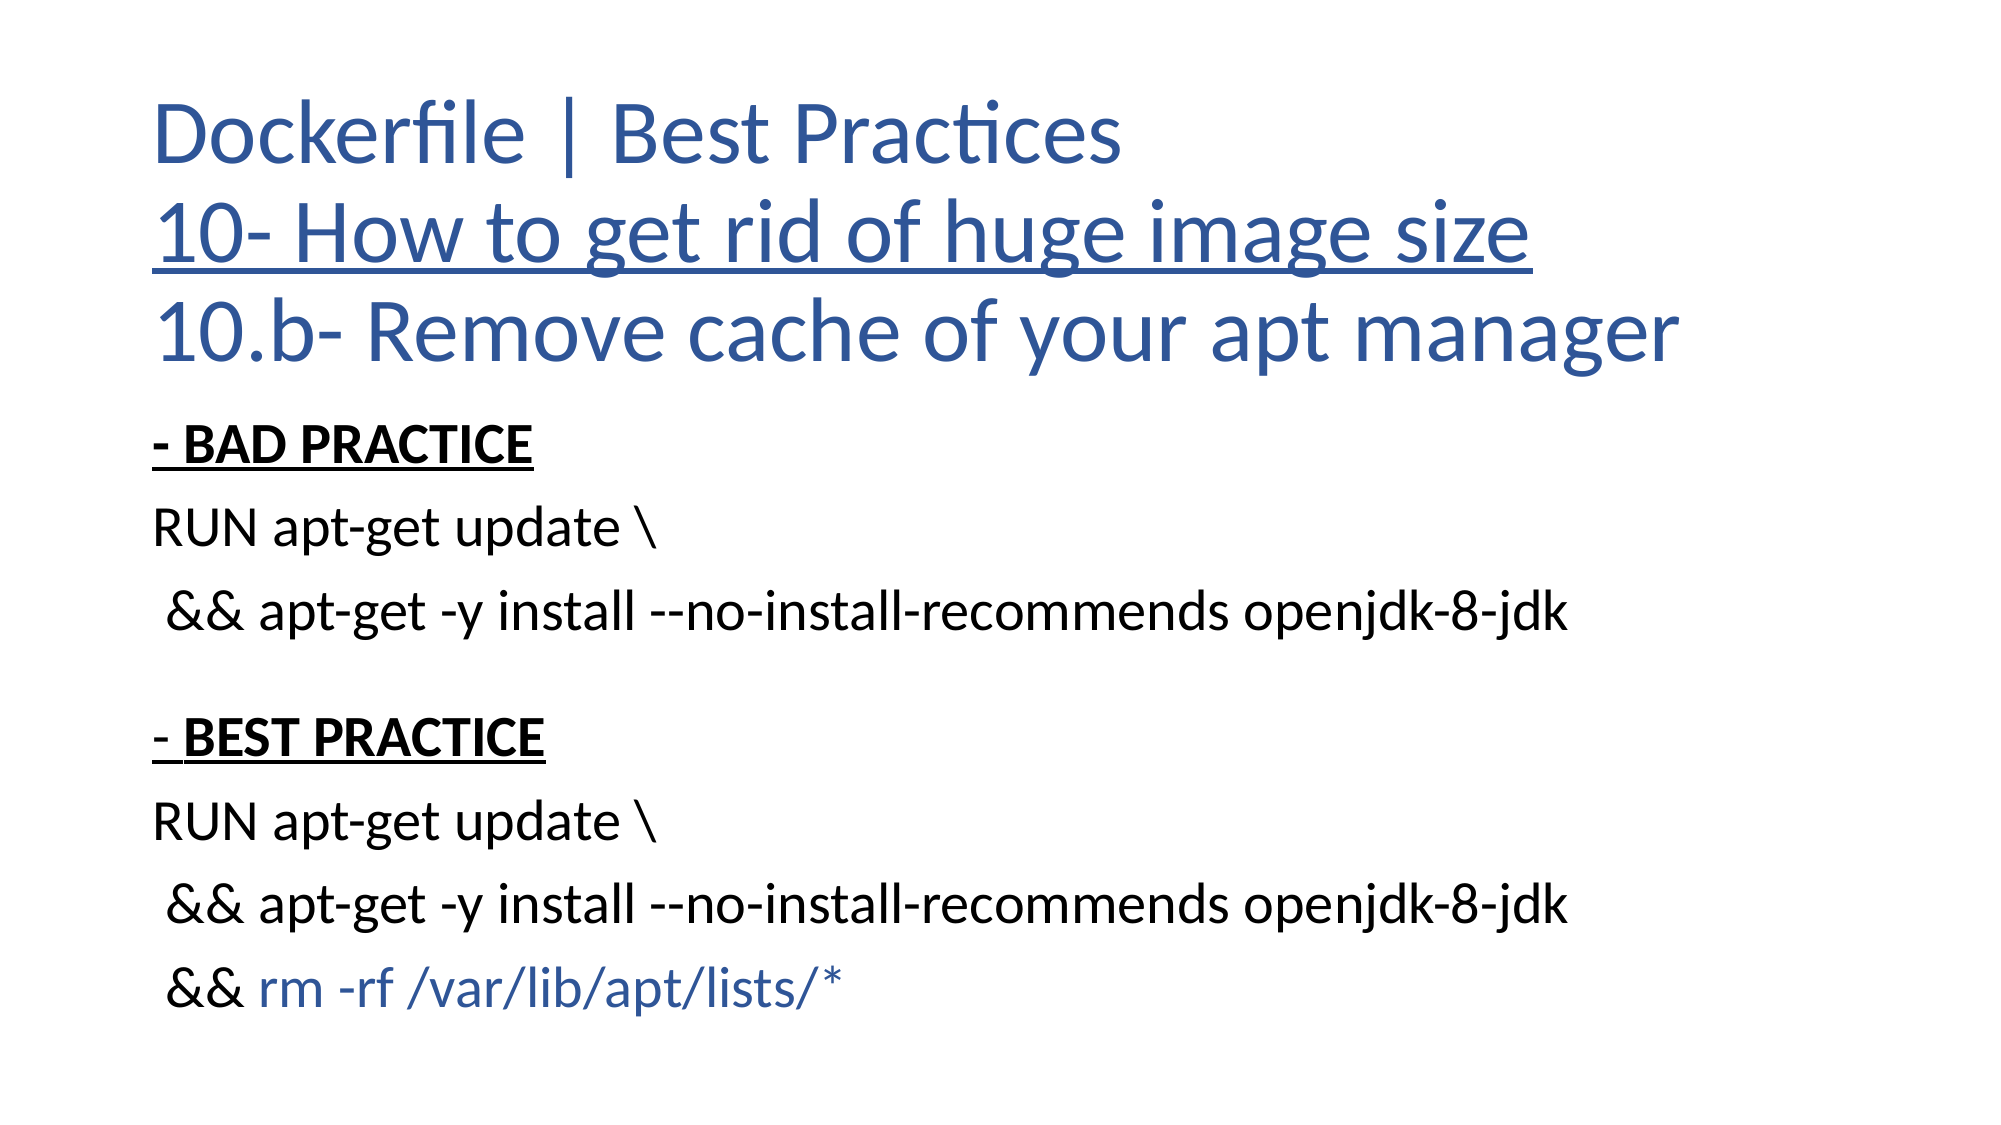

# Dockerfile | Best Practices 10- How to get rid of huge image size 10.b- Remove cache of your apt manager
- BAD PRACTICE
RUN apt-get update \
 && apt-get -y install --no-install-recommends openjdk-8-jdk
- BEST PRACTICE
RUN apt-get update \
 && apt-get -y install --no-install-recommends openjdk-8-jdk
 && rm -rf /var/lib/apt/lists/*